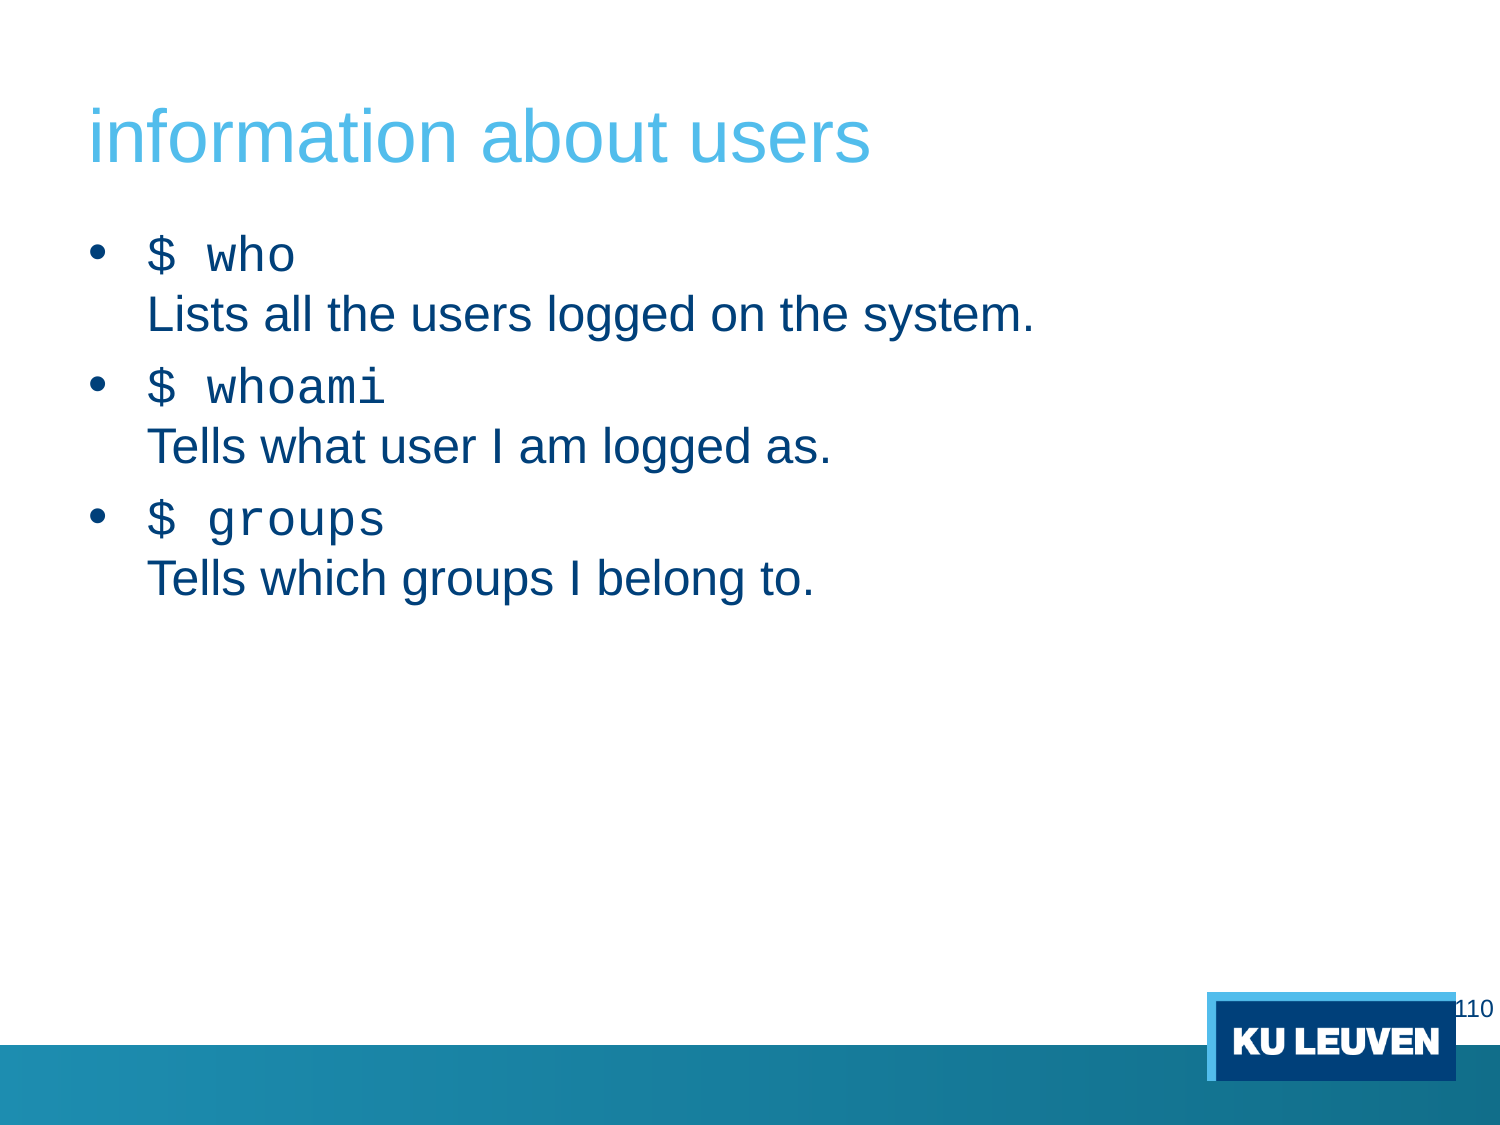

# information about users
$ who
Lists all the users logged on the system.
$ whoami
Tells what user I am logged as.
$ groups
Tells which groups I belong to.

110